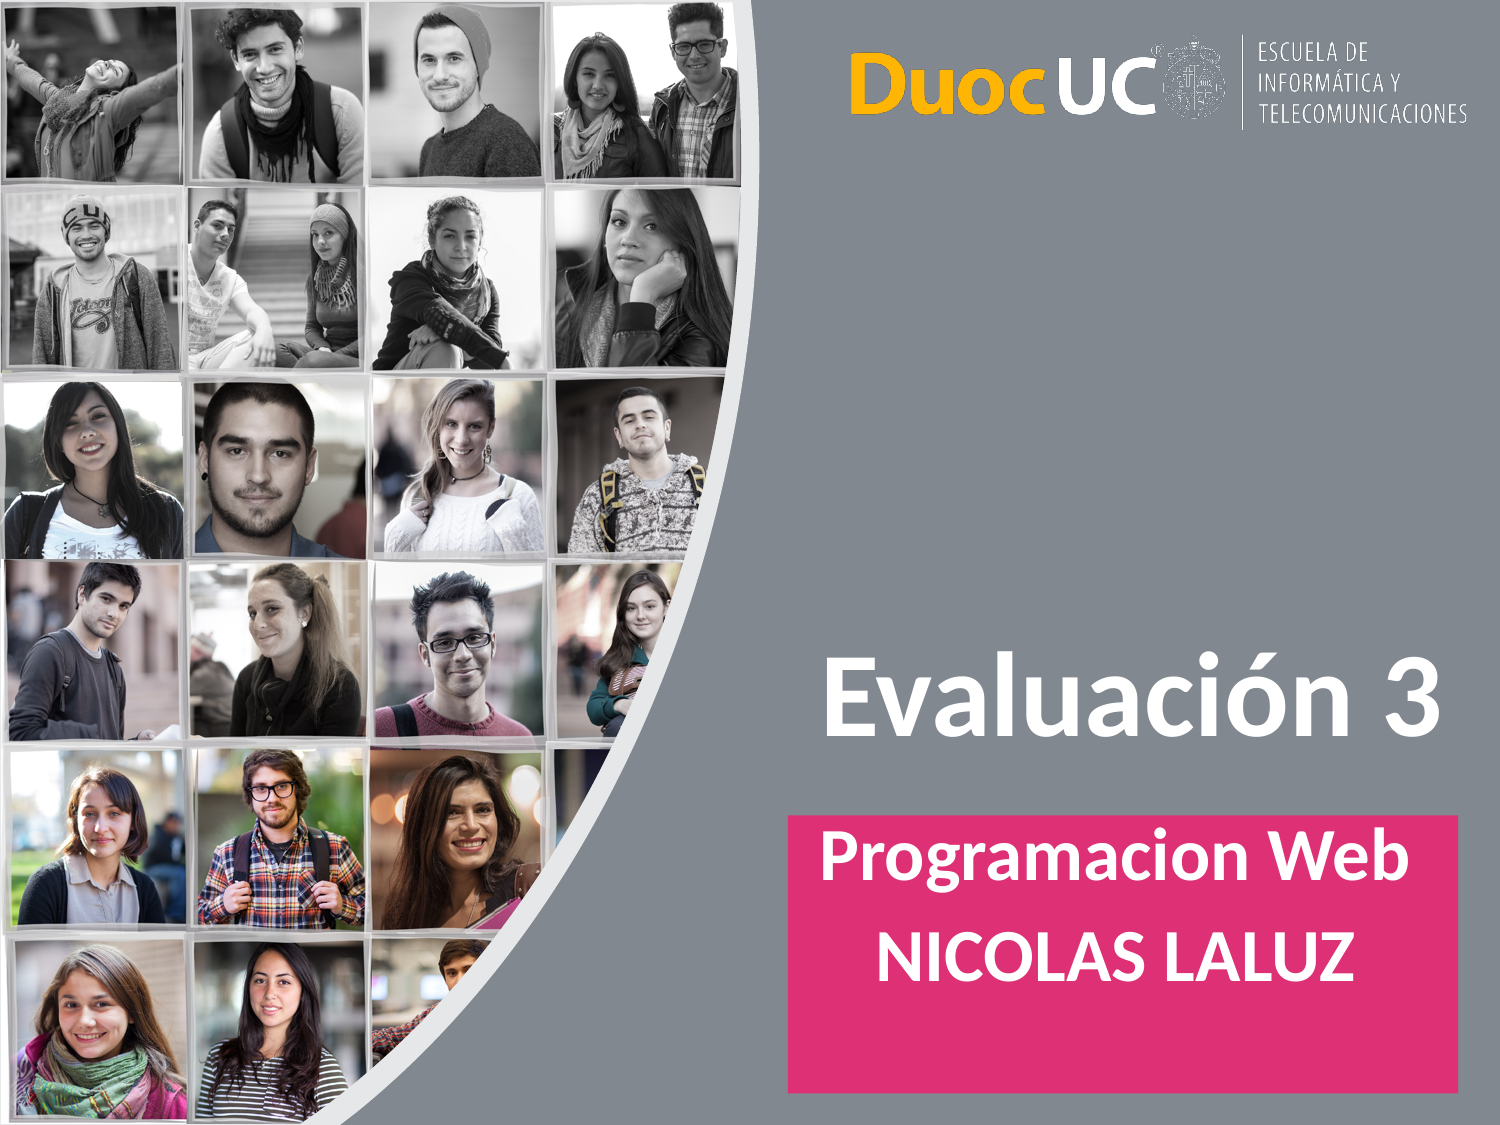

# Evaluación 3
Programacion Web
NICOLAS LALUZ